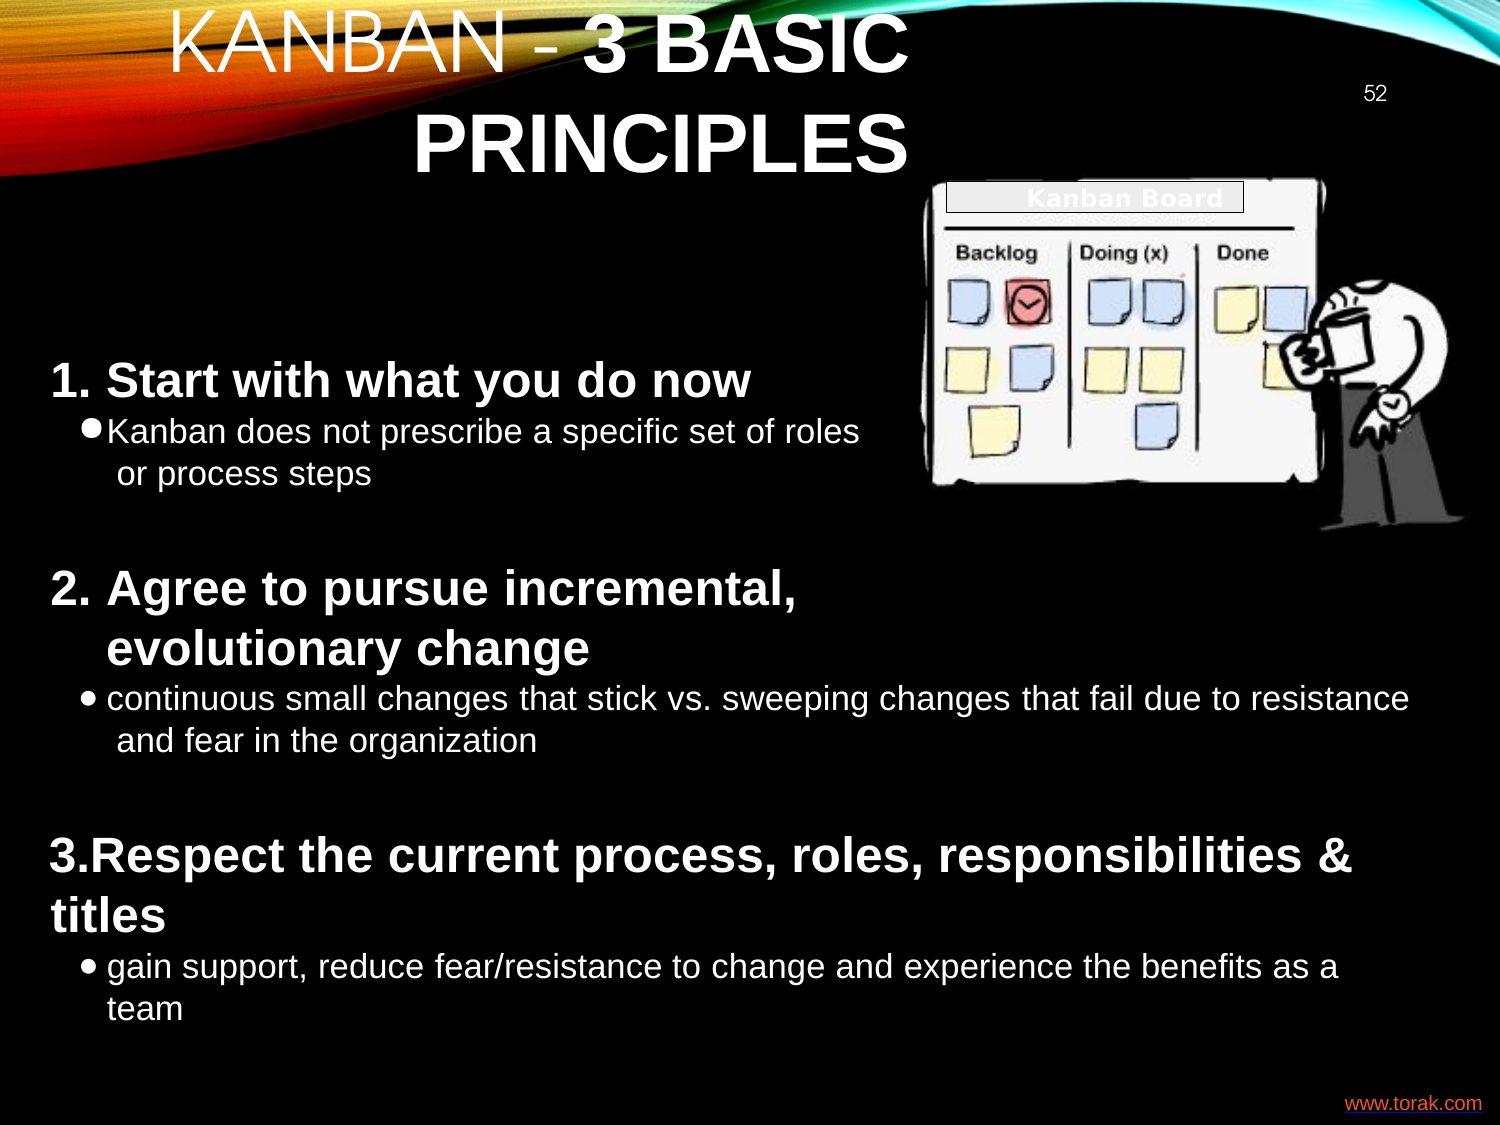

52
# Kanban - 3 basic principles

Kanban Board
Start with what you do now
Kanban does not prescribe a specific set of roles  or process steps

Agree to pursue incremental, evolutionary change
continuous small changes that stick vs. sweeping changes that fail due to resistance  and fear in the organization

Respect the current process, roles, responsibilities &  titles
gain support, reduce fear/resistance to change and experience the benefits as a team
www.torak.com